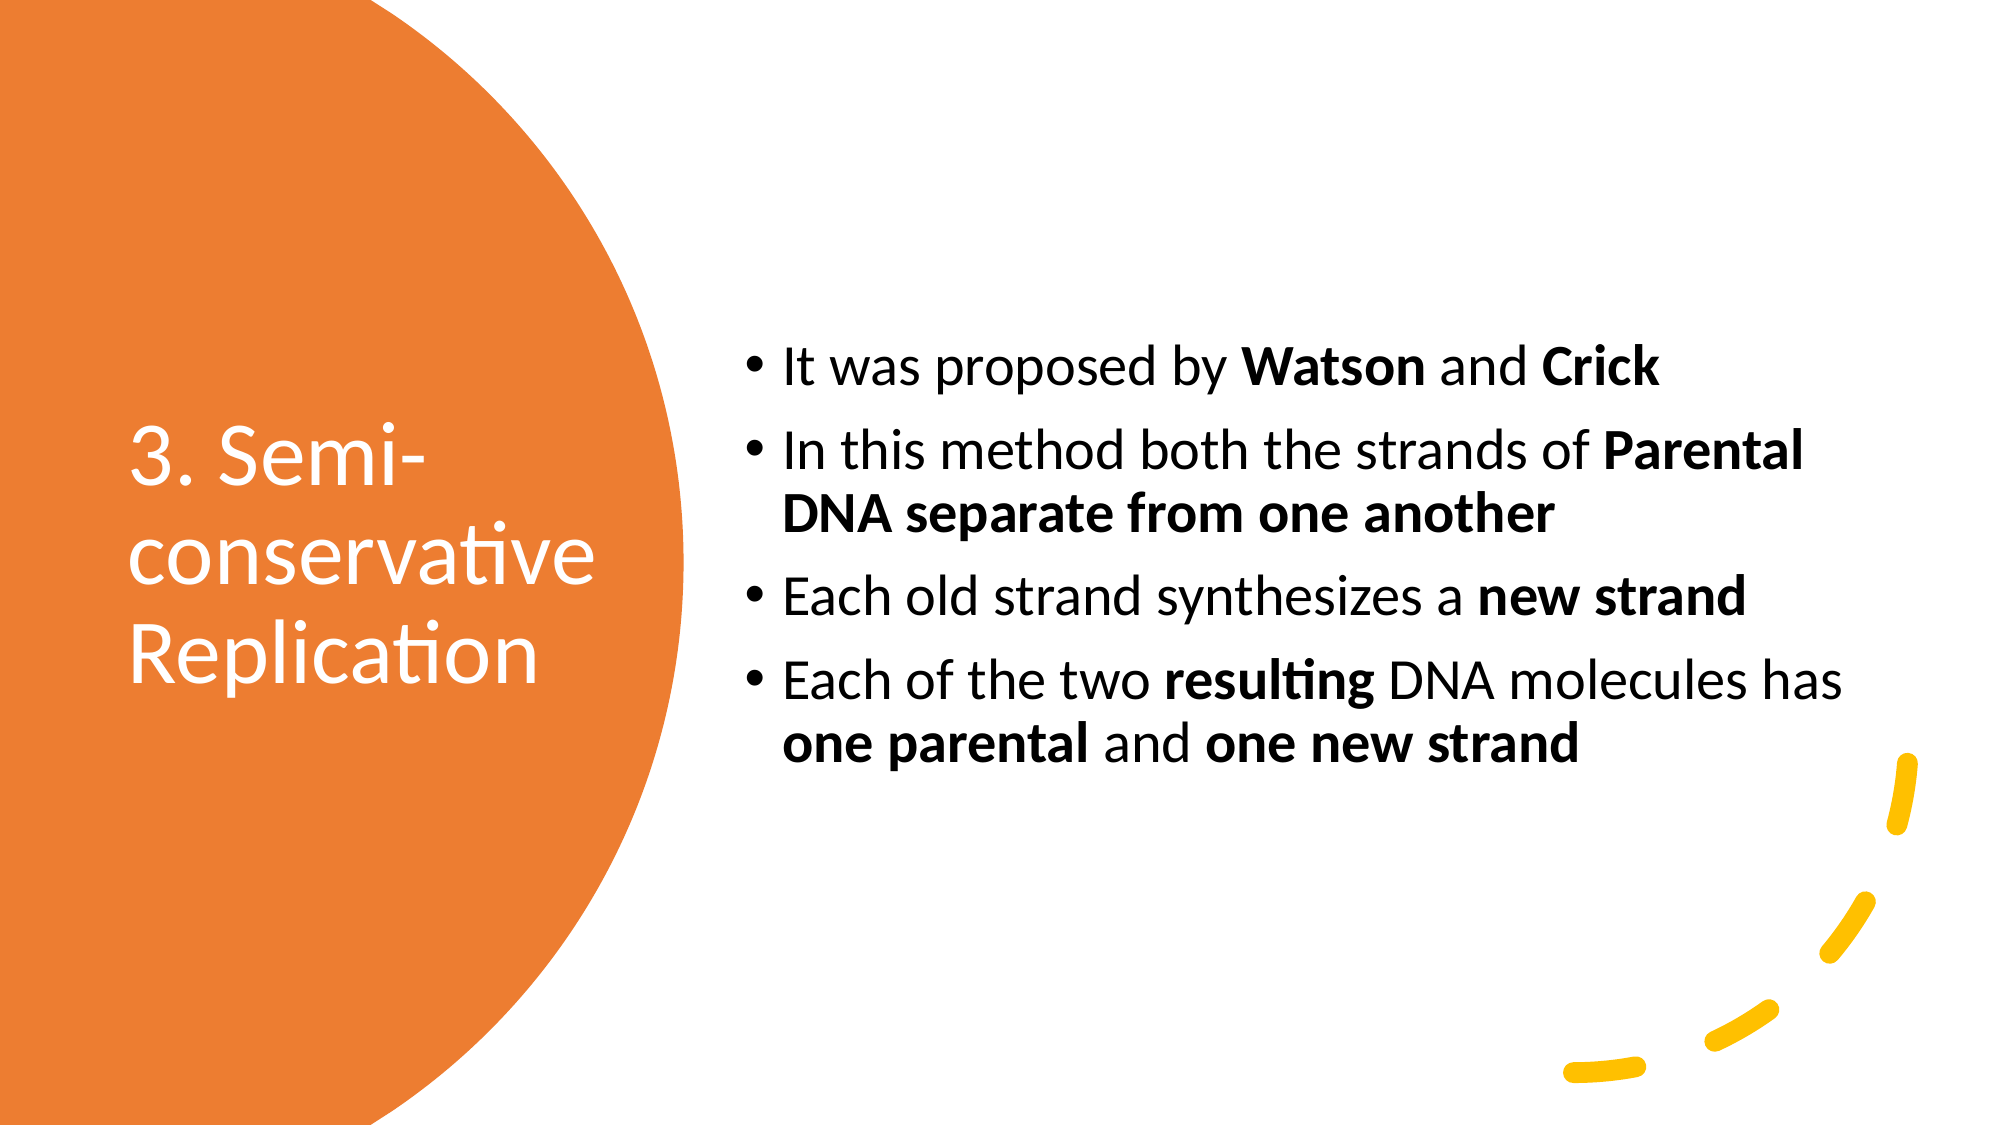

It was proposed by Watson and Crick
In this method both the strands of Parental DNA separate from one another
Each old strand synthesizes a new strand
Each of the two resulting DNA molecules has one parental and one new strand
# 3. Semi-conservative Replication